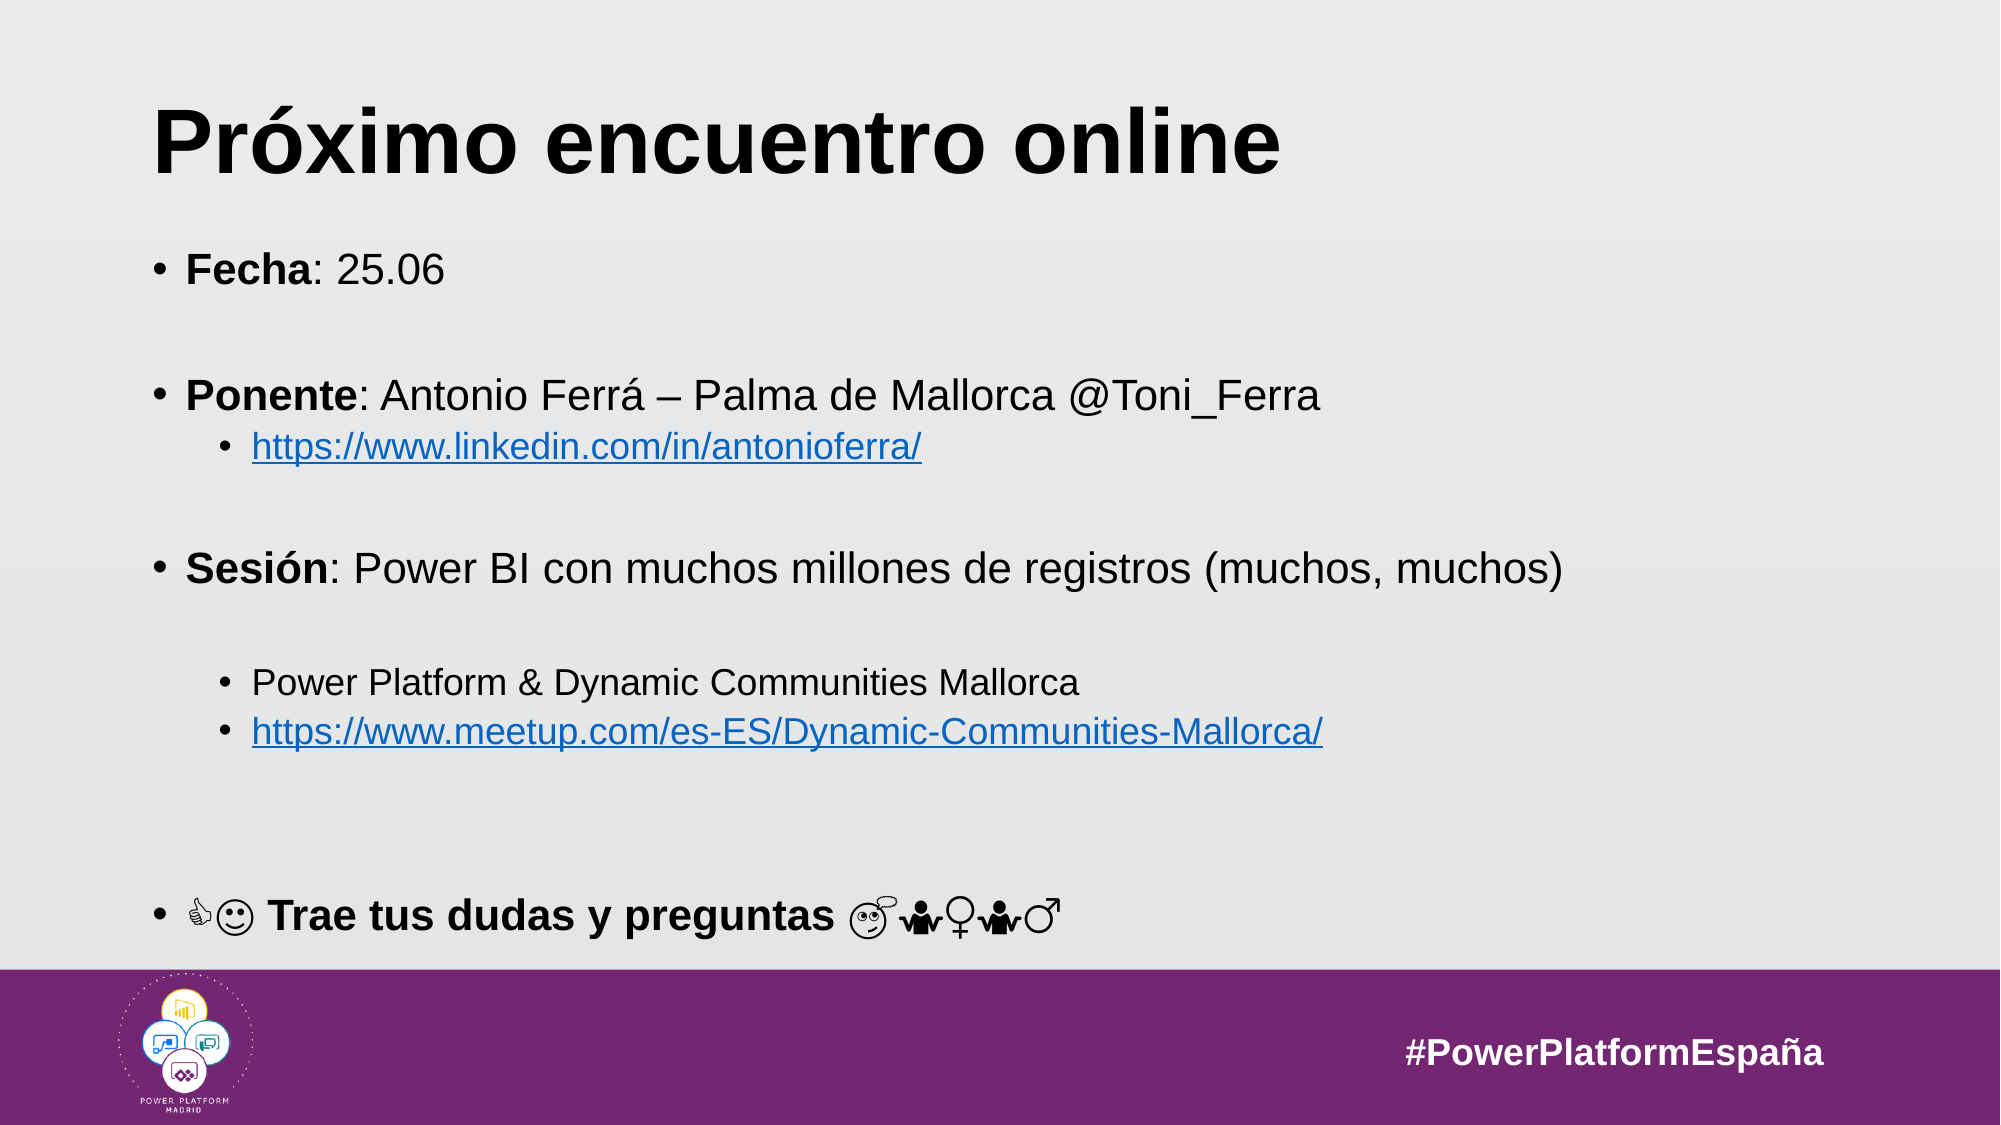

# Próximo encuentro online
Fecha: 25.06

Ponente: Antonio Ferrá – Palma de Mallorca @Toni_Ferra
https://www.linkedin.com/in/antonioferra/

Sesión: Power BI con muchos millones de registros (muchos, muchos)

Power Platform & Dynamic Communities Mallorca
https://www.meetup.com/es-ES/Dynamic-Communities-Mallorca/

👍🙂 Trae tus dudas y preguntas 🤔🤷‍♀🤷‍♂